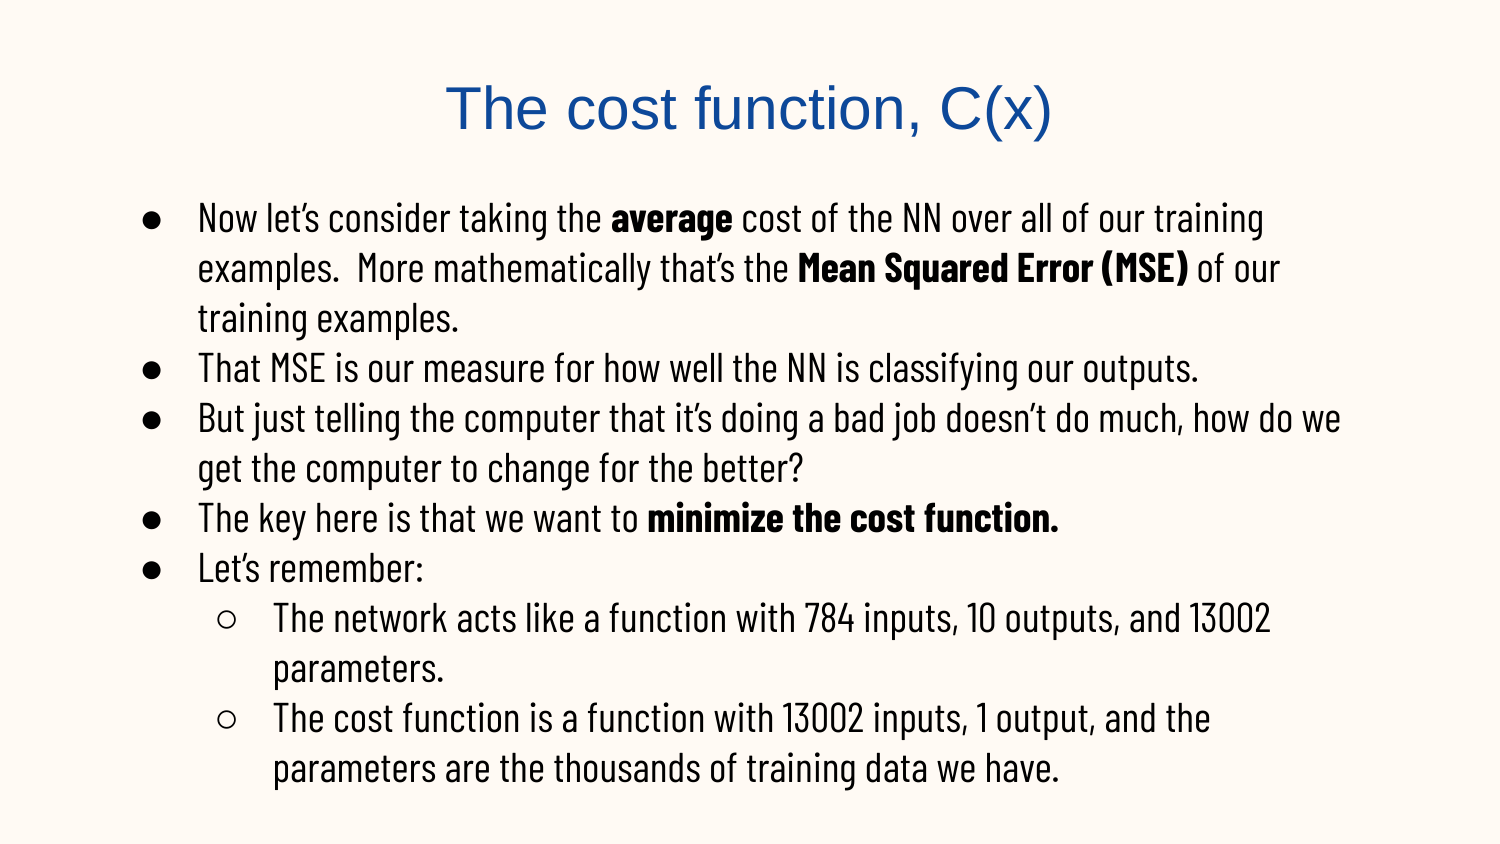

# The cost function, C(x)

Now let’s consider taking the average cost of the NN over all of our training examples.  More mathematically that’s the Mean Squared Error (MSE) of our training examples.
That MSE is our measure for how well the NN is classifying our outputs.
But just telling the computer that it’s doing a bad job doesn’t do much, how do we get the computer to change for the better?
The key here is that we want to minimize the cost function.
Let’s remember:
The network acts like a function with 784 inputs, 10 outputs, and 13002 parameters.
The cost function is a function with 13002 inputs, 1 output, and the parameters are the thousands of training data we have.